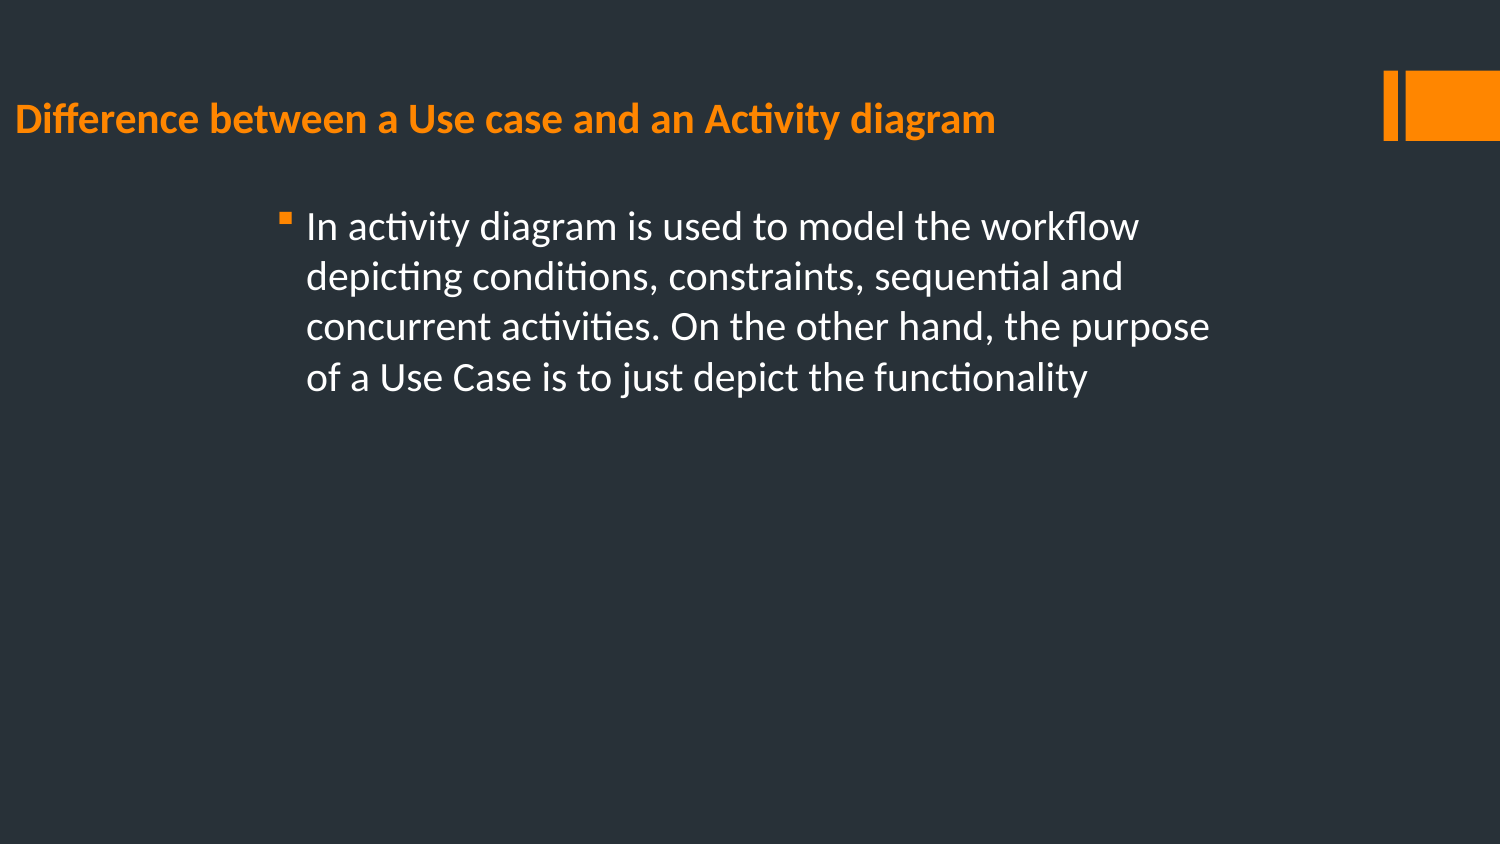

# Difference between a Use case and an Activity diagram
In activity diagram is used to model the workflow depicting conditions, constraints, sequential and concurrent activities. On the other hand, the purpose of a Use Case is to just depict the functionality